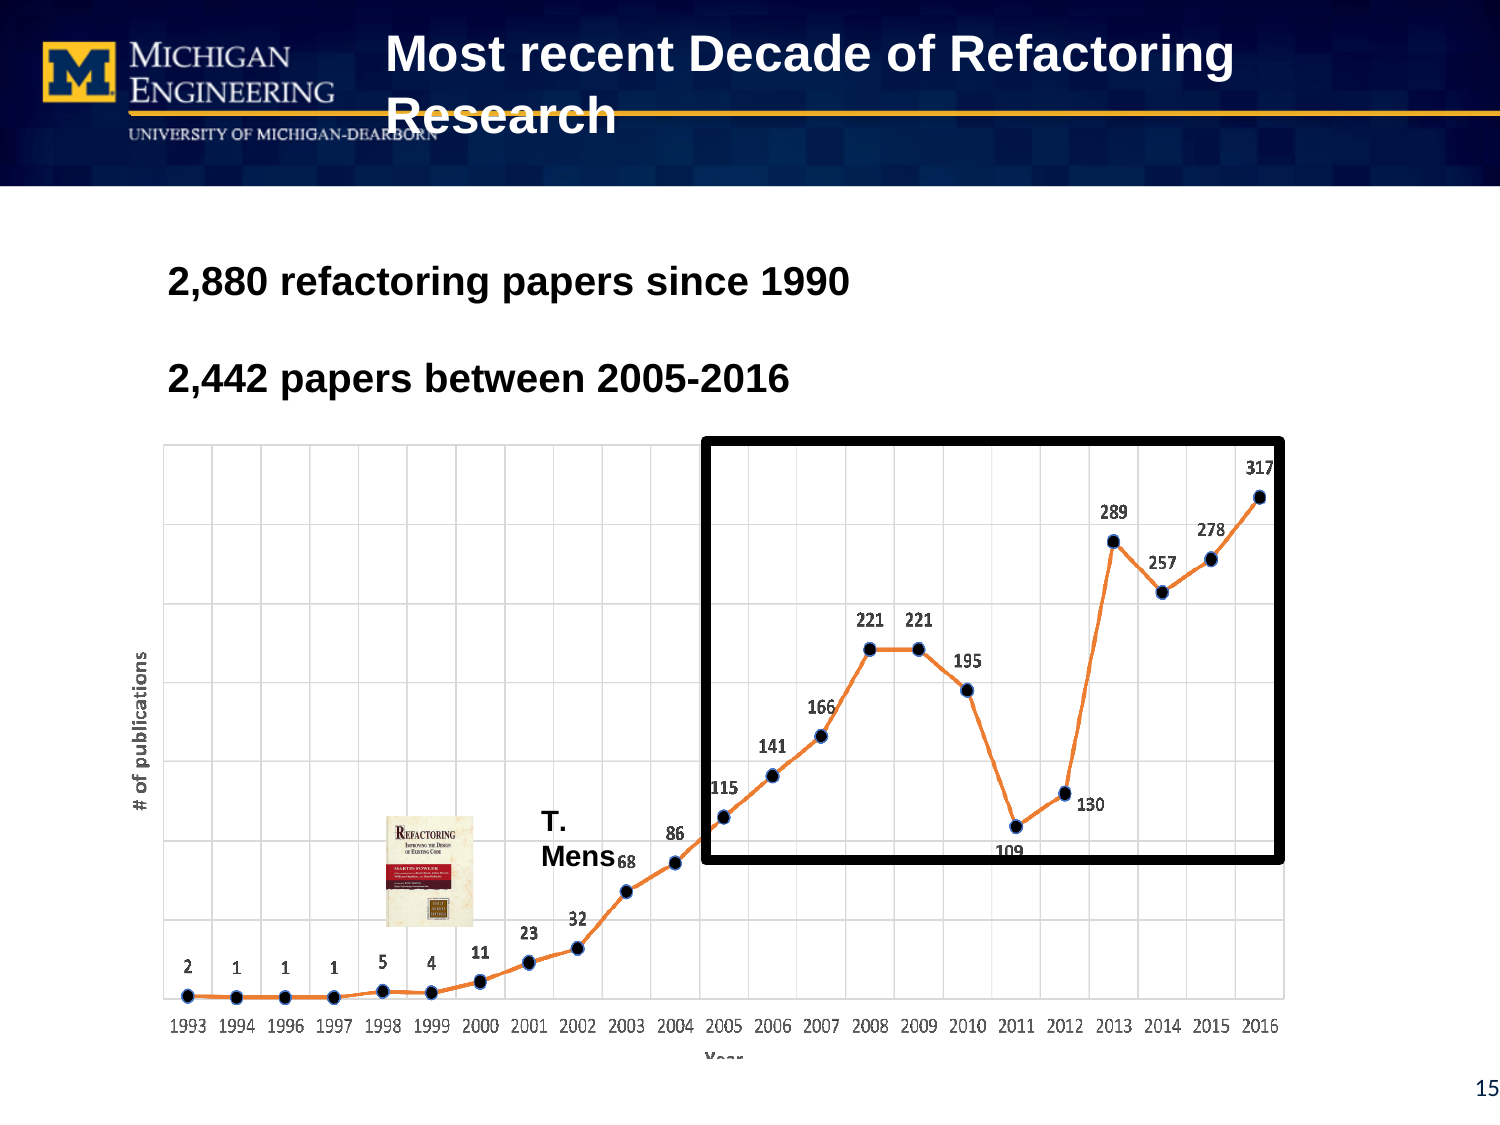

Most recent Decade of Refactoring Research
2,880 refactoring papers since 1990

2,442 papers between 2005-2016

T. Mens

15